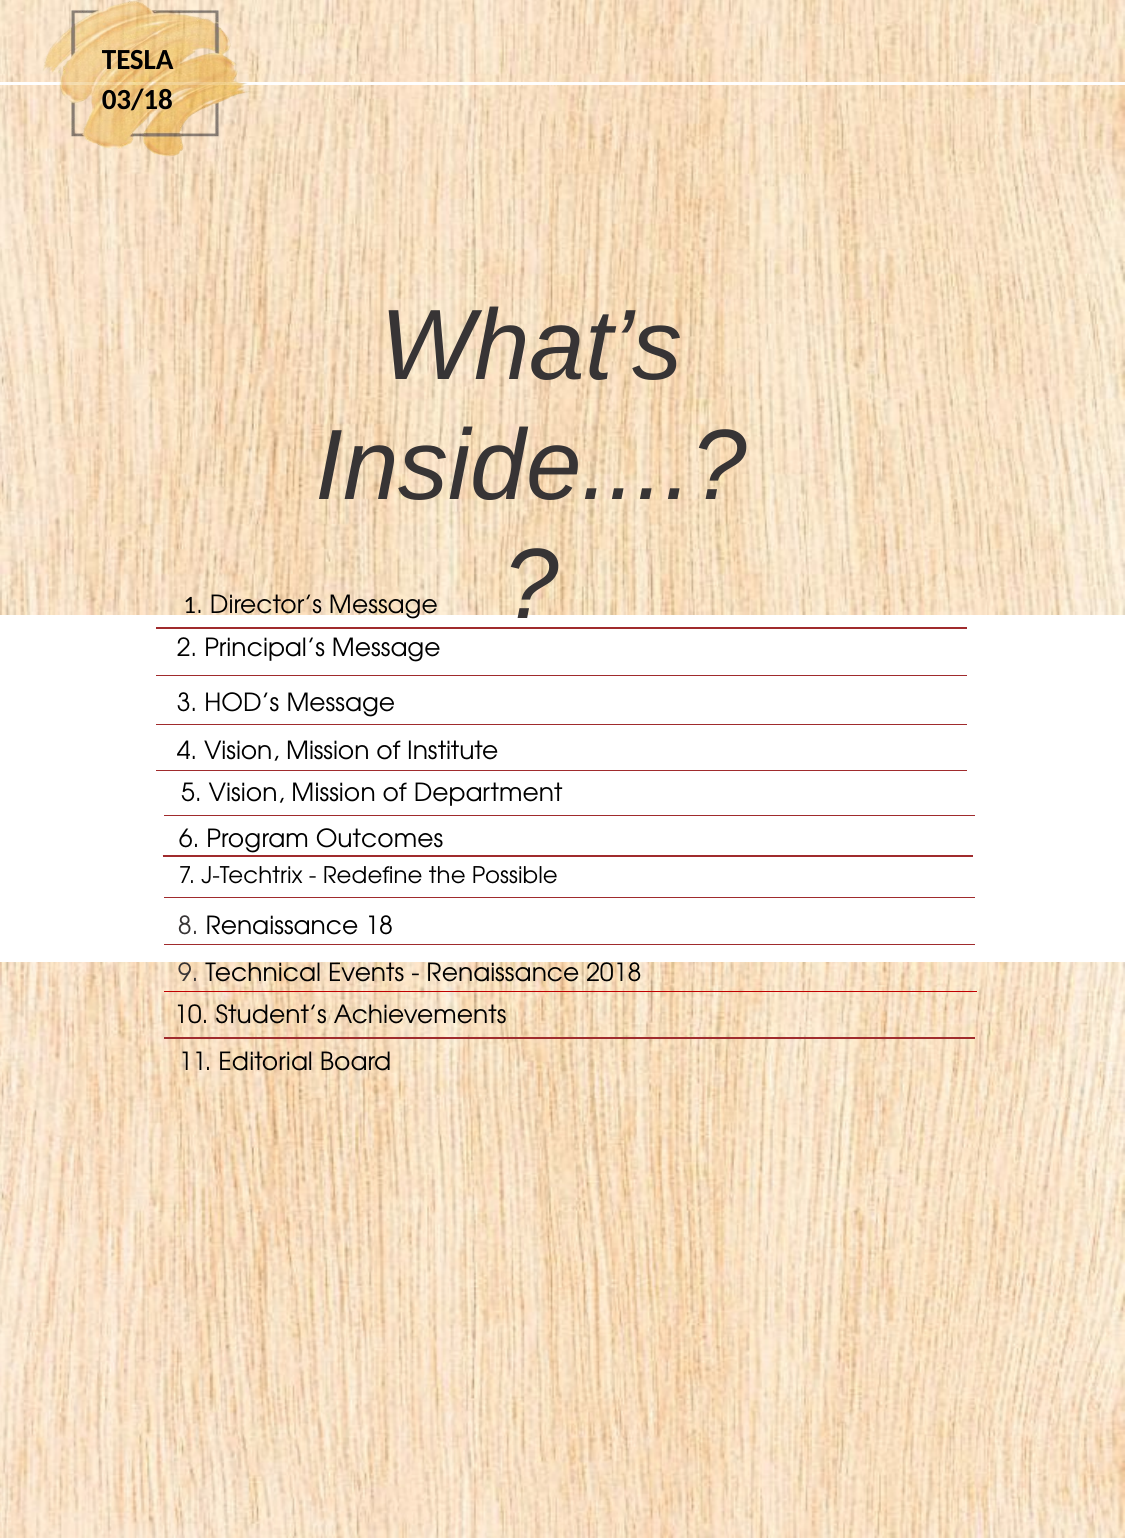

TESLA
03/18

What’s
Inside....??

1. Director’s Message

   2. Principal’s Message

   3. HOD’s Message

   4. Vision, Mission of Institute
  5. Vision, Mission of Department

6. Program Outcomes

7. J-Techtrix - Redefine the Possible

8. Renaissance 18

9. Technical Events - Renaissance 2018

 10. Student’s Achievements

11. Editorial Board